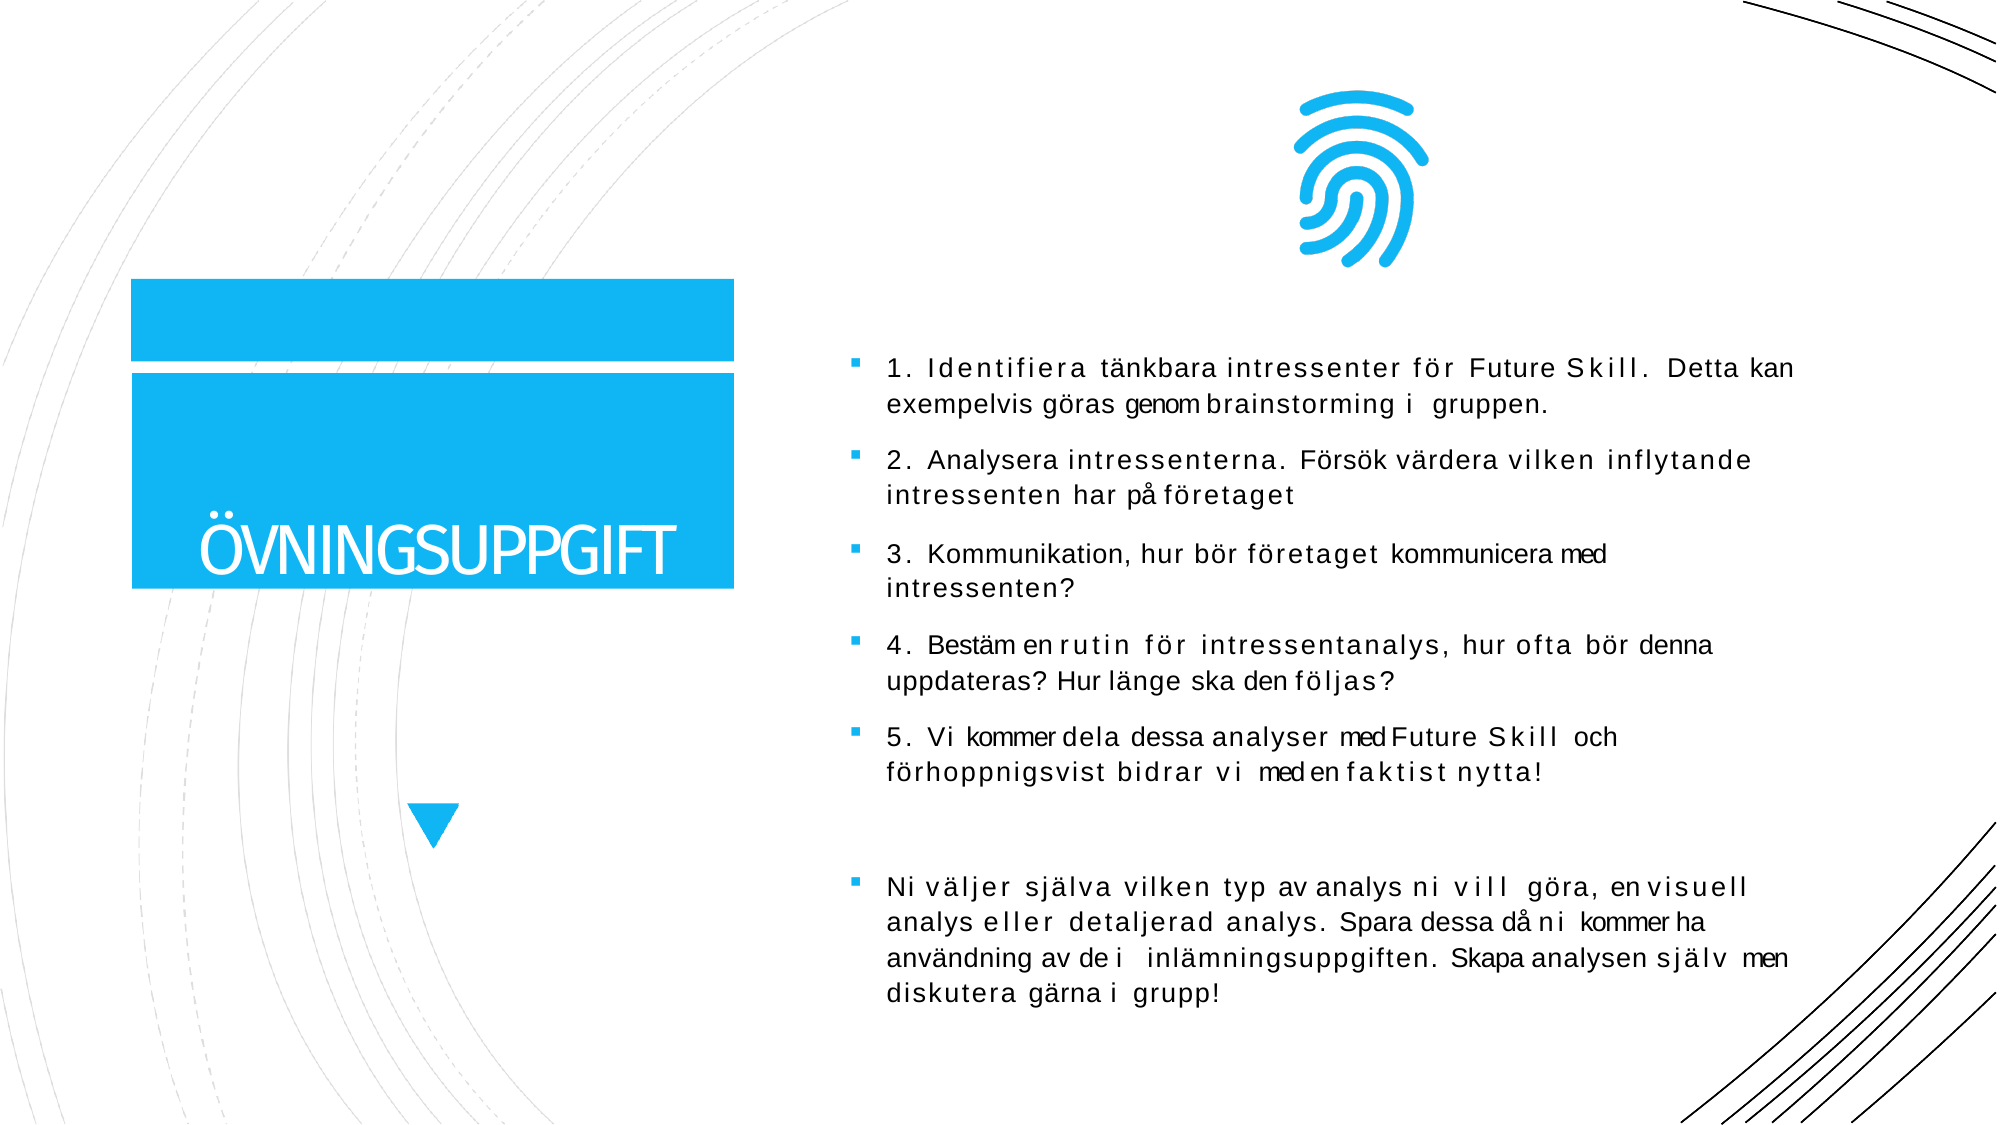

1. Identifiera tänkbara intressenter för Future Skill. Detta kan  exempelvis göras genom brainstorming i gruppen.

ÖVNINGSUPPGIFT
2. Analysera intressenterna. Försök värdera vilken inflytande  intressenten har på företaget
3. Kommunikation, hur bör företaget kommunicera med  intressenten?
4. Bestäm en rutin för intressentanalys, hur ofta bör denna  uppdateras? Hur länge ska den följas?
5. Vi kommer dela dessa analyser med Future Skill och  förhoppnigsvist bidrar vi med en faktist nytta!

Ni väljer själva vilken typ av analys ni vill göra, en visuell  analys eller detaljerad analys. Spara dessa då ni kommer ha  användning av de i inlämningsuppgiften. Skapa analysen själv men  diskutera gärna i grupp!